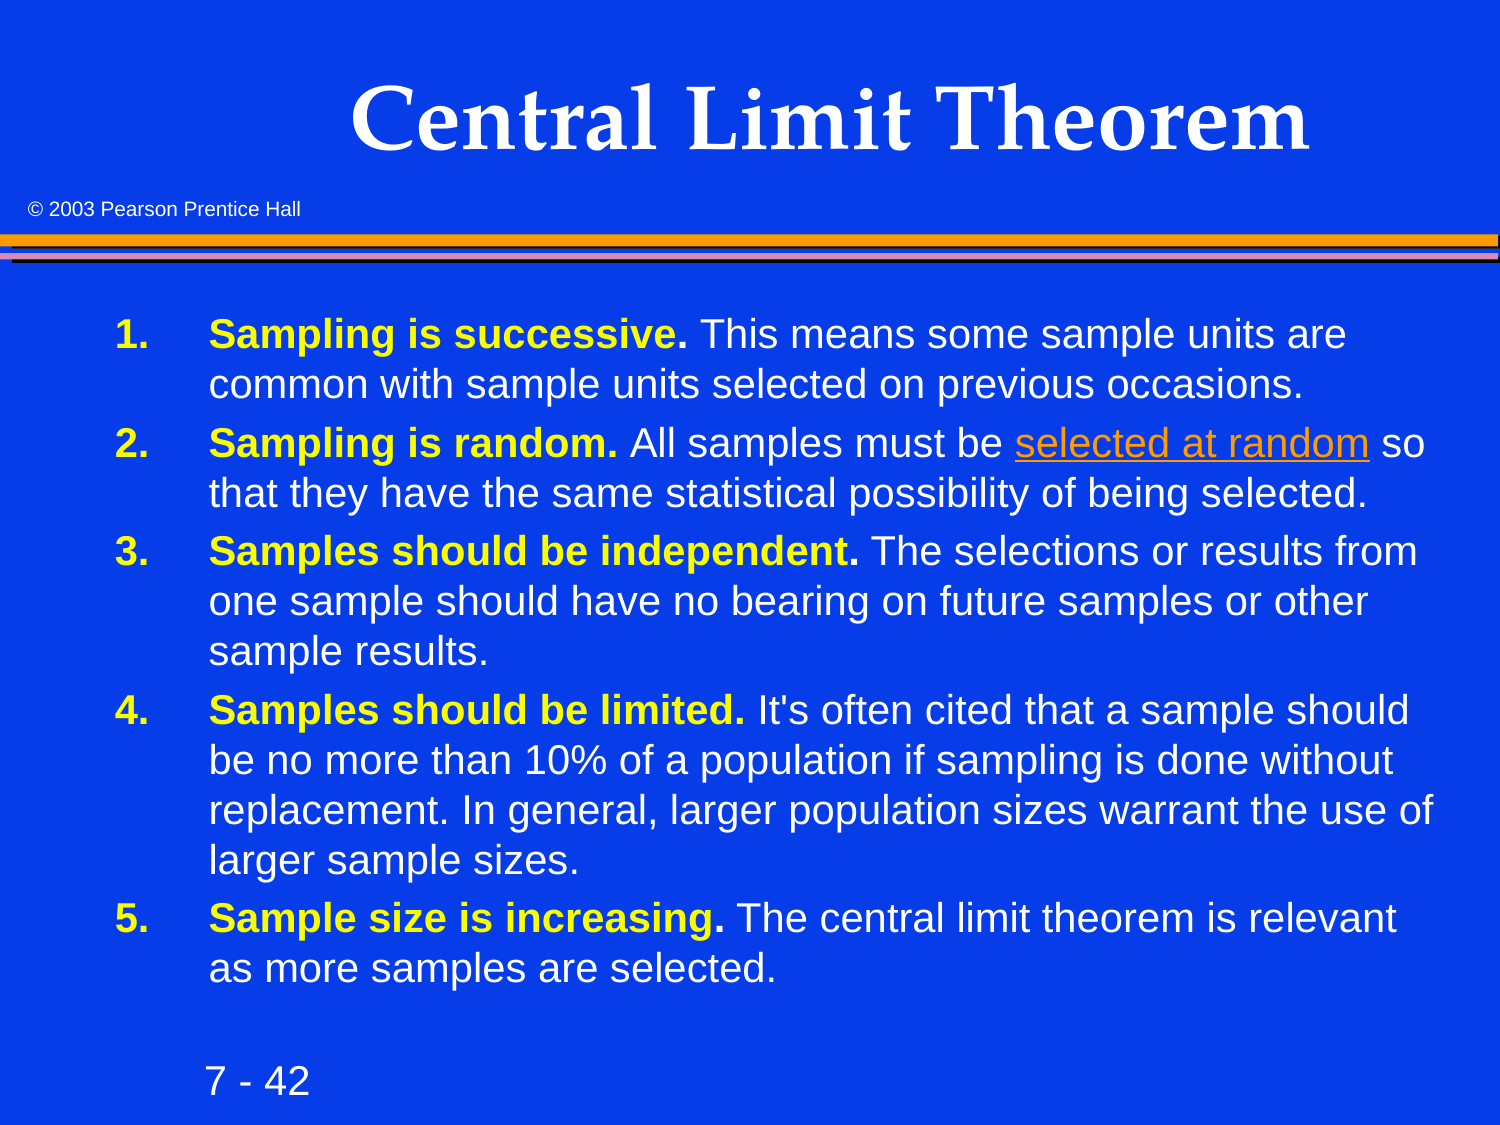

# Central Limit Theorem
Sampling is successive. This means some sample units are common with sample units selected on previous occasions.
Sampling is random. All samples must be selected at random so that they have the same statistical possibility of being selected.
Samples should be independent. The selections or results from one sample should have no bearing on future samples or other sample results.
Samples should be limited. It's often cited that a sample should be no more than 10% of a population if sampling is done without replacement. In general, larger population sizes warrant the use of larger sample sizes.
Sample size is increasing. The central limit theorem is relevant as more samples are selected.